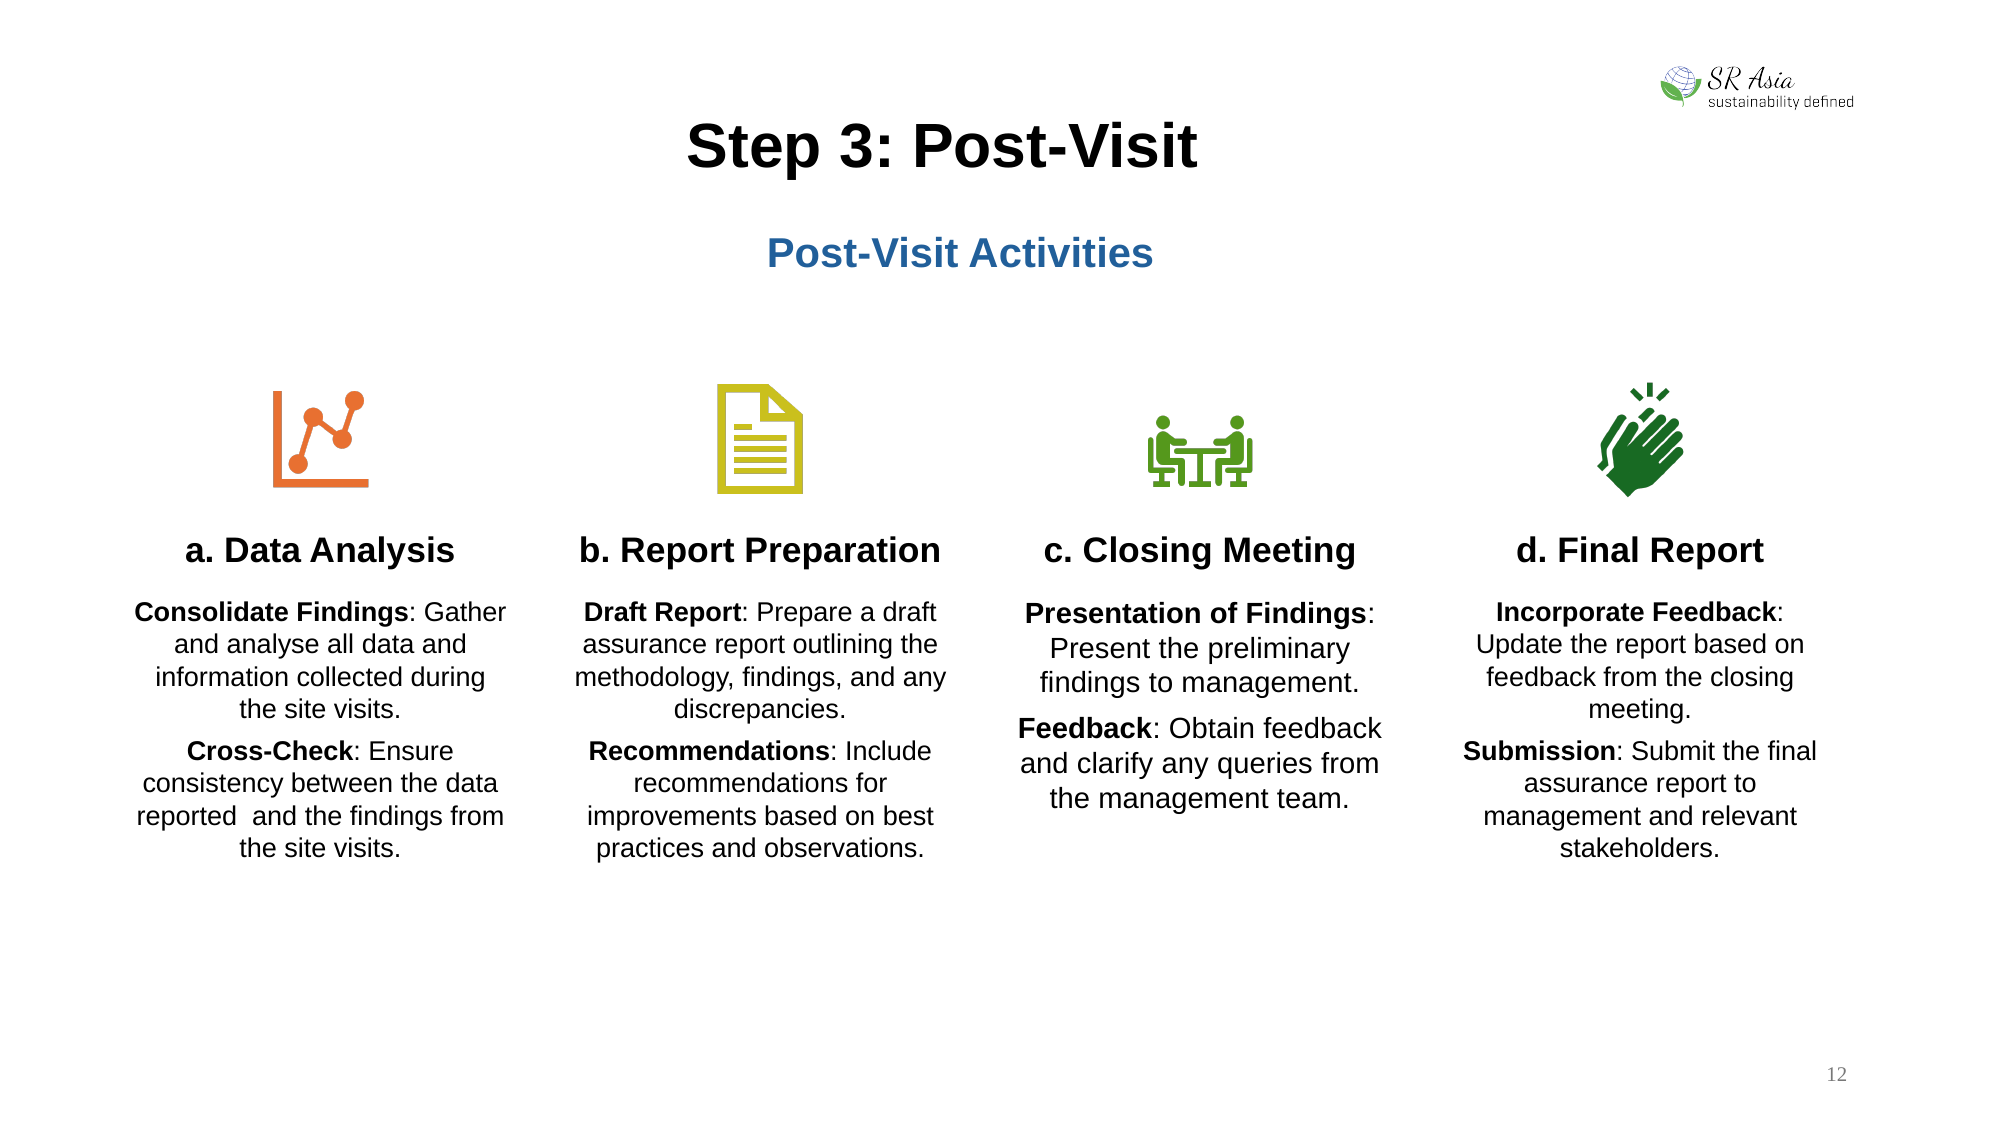

Step 3: Post-Visit
# Post-Visit Activities
a. Data Analysis
Consolidate Findings: Gather and analyse all data and information collected during the site visits.
Cross-Check: Ensure consistency between the data reported  and the findings from the site visits.
b. Report Preparation
Draft Report: Prepare a draft assurance report outlining the methodology, findings, and any discrepancies.
Recommendations: Include recommendations for improvements based on best practices and observations.
c. Closing Meeting
Presentation of Findings: Present the preliminary findings to management.
Feedback: Obtain feedback and clarify any queries from the management team.
d. Final Report
Incorporate Feedback: Update the report based on feedback from the closing meeting.
Submission: Submit the final assurance report to management and relevant stakeholders.
12